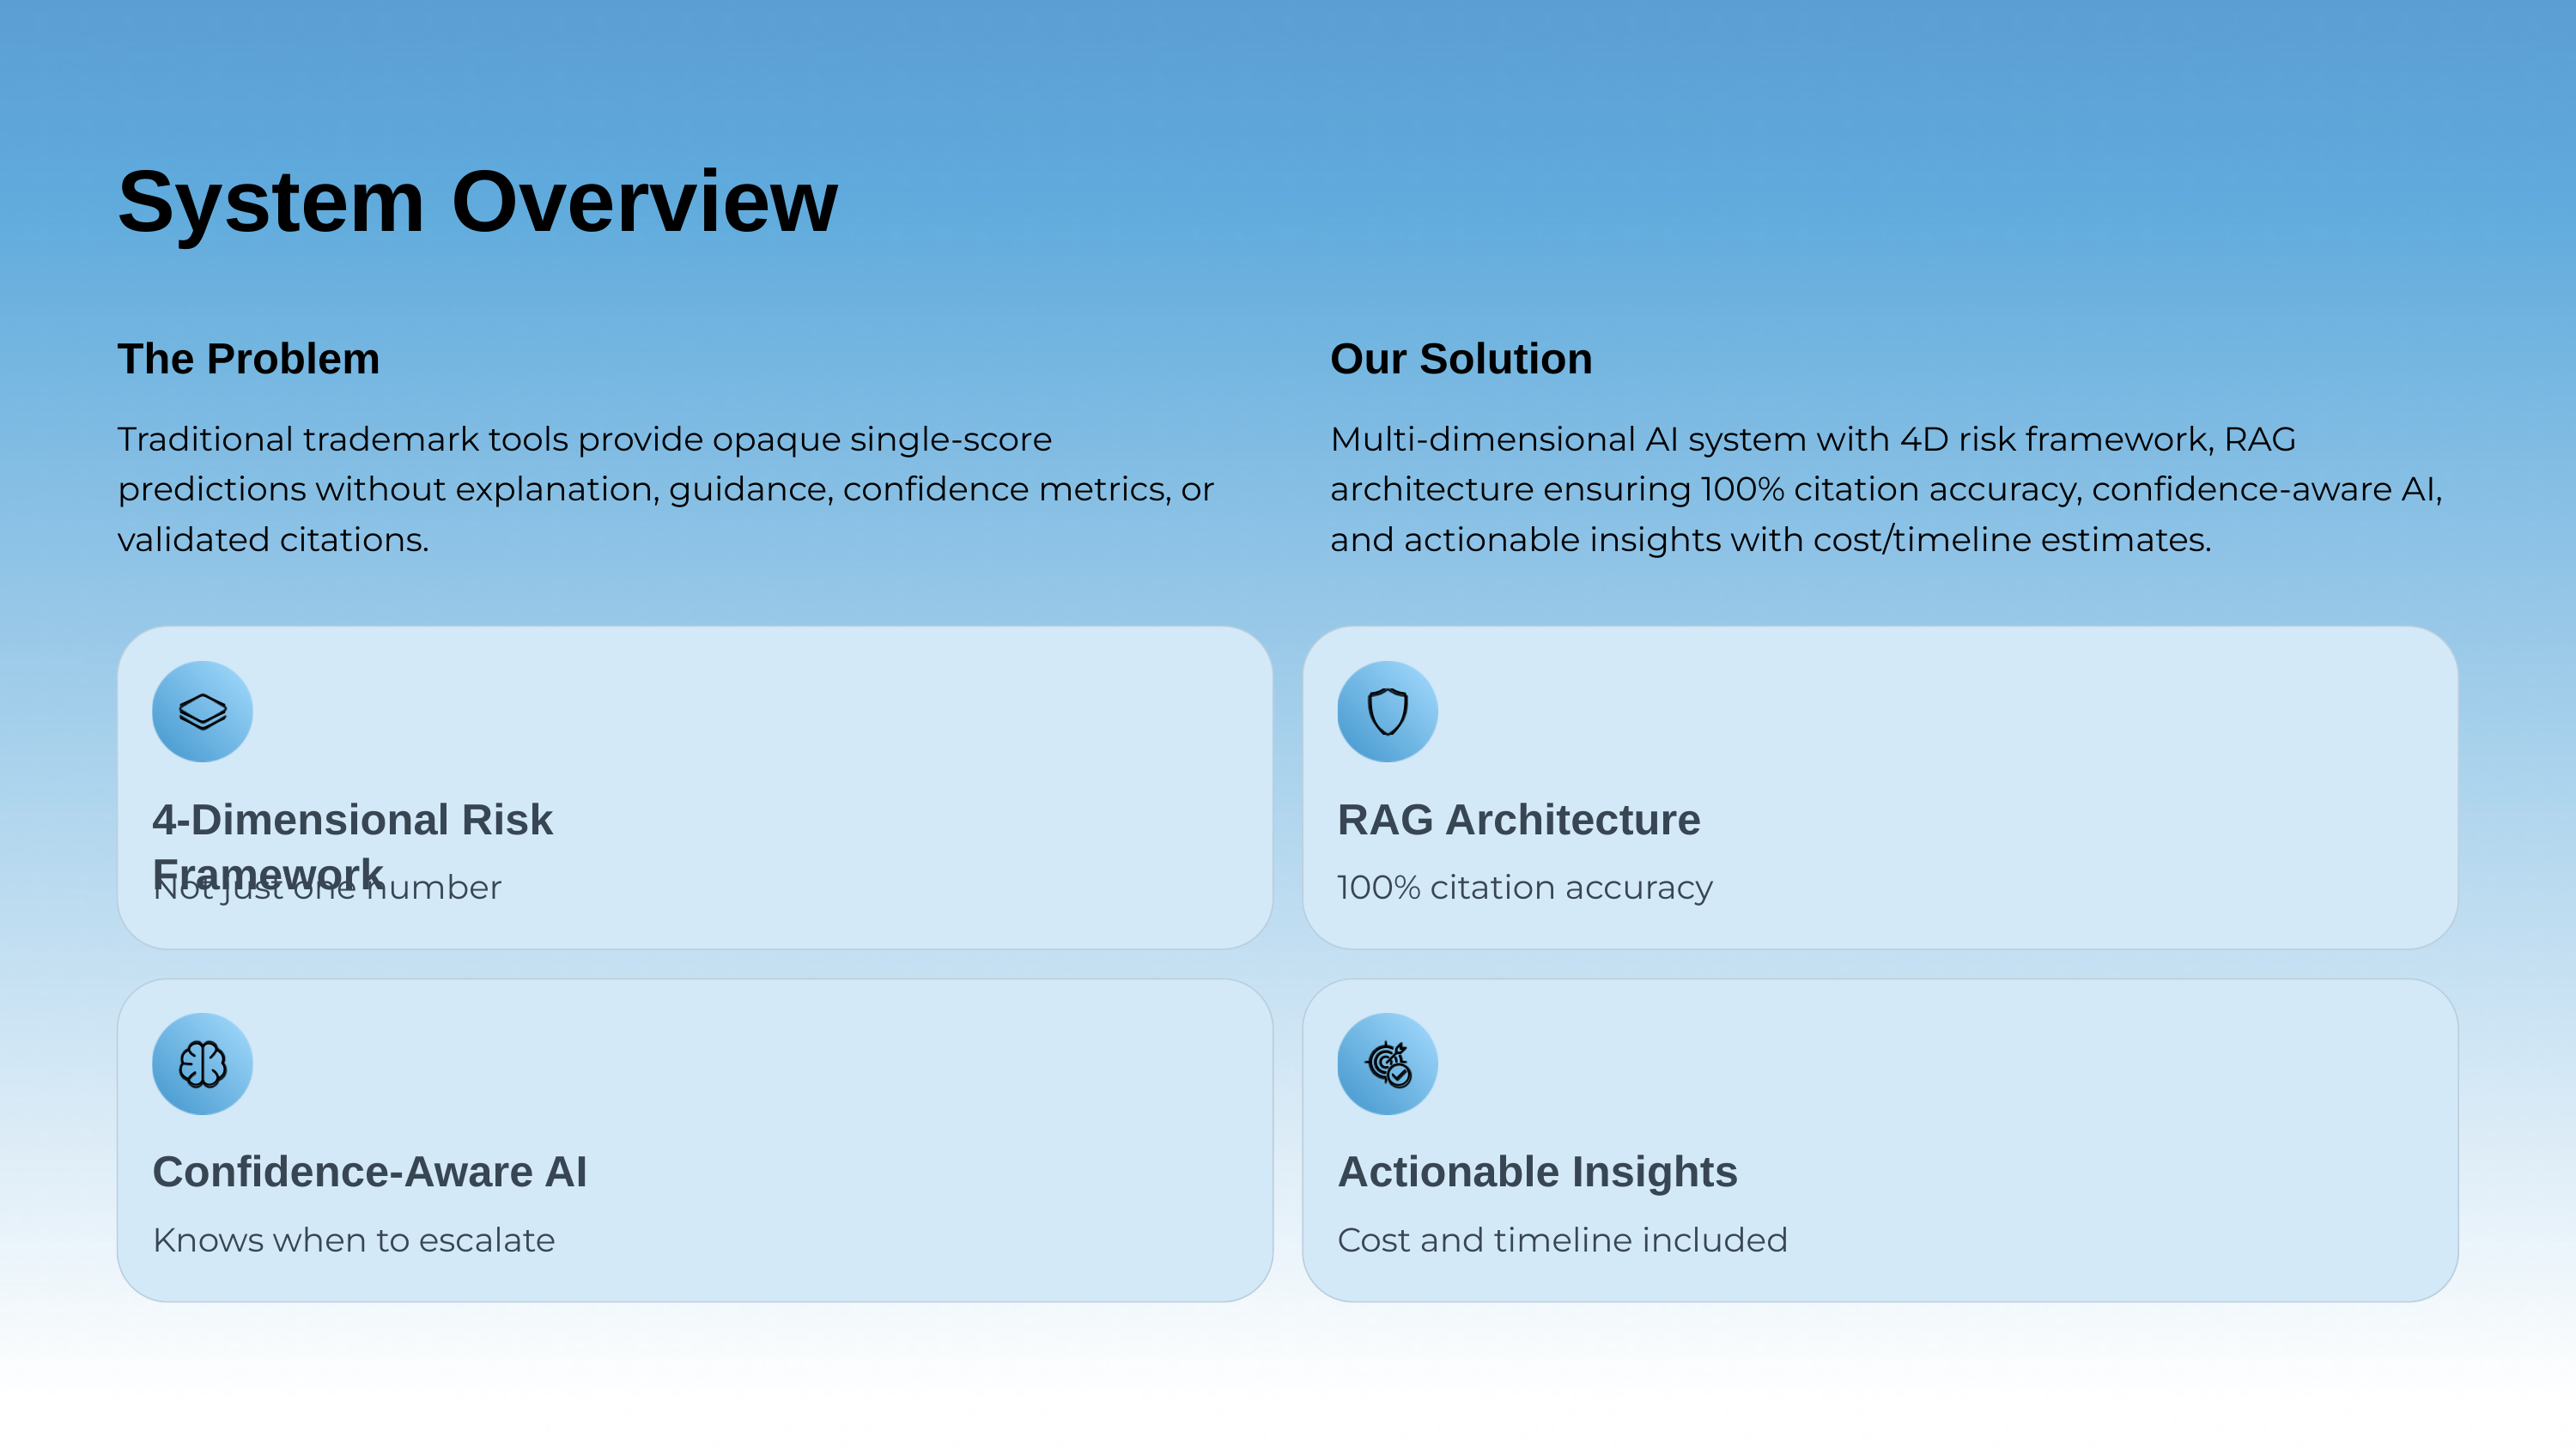

System Overview
The Problem
Our Solution
Traditional trademark tools provide opaque single-score predictions without explanation, guidance, confidence metrics, or validated citations.
Multi-dimensional AI system with 4D risk framework, RAG architecture ensuring 100% citation accuracy, confidence-aware AI, and actionable insights with cost/timeline estimates.

4-Dimensional Risk Framework
RAG Architecture
Not just one number
100% citation accuracy

Confidence-Aware AI
Actionable Insights
Knows when to escalate
Cost and timeline included